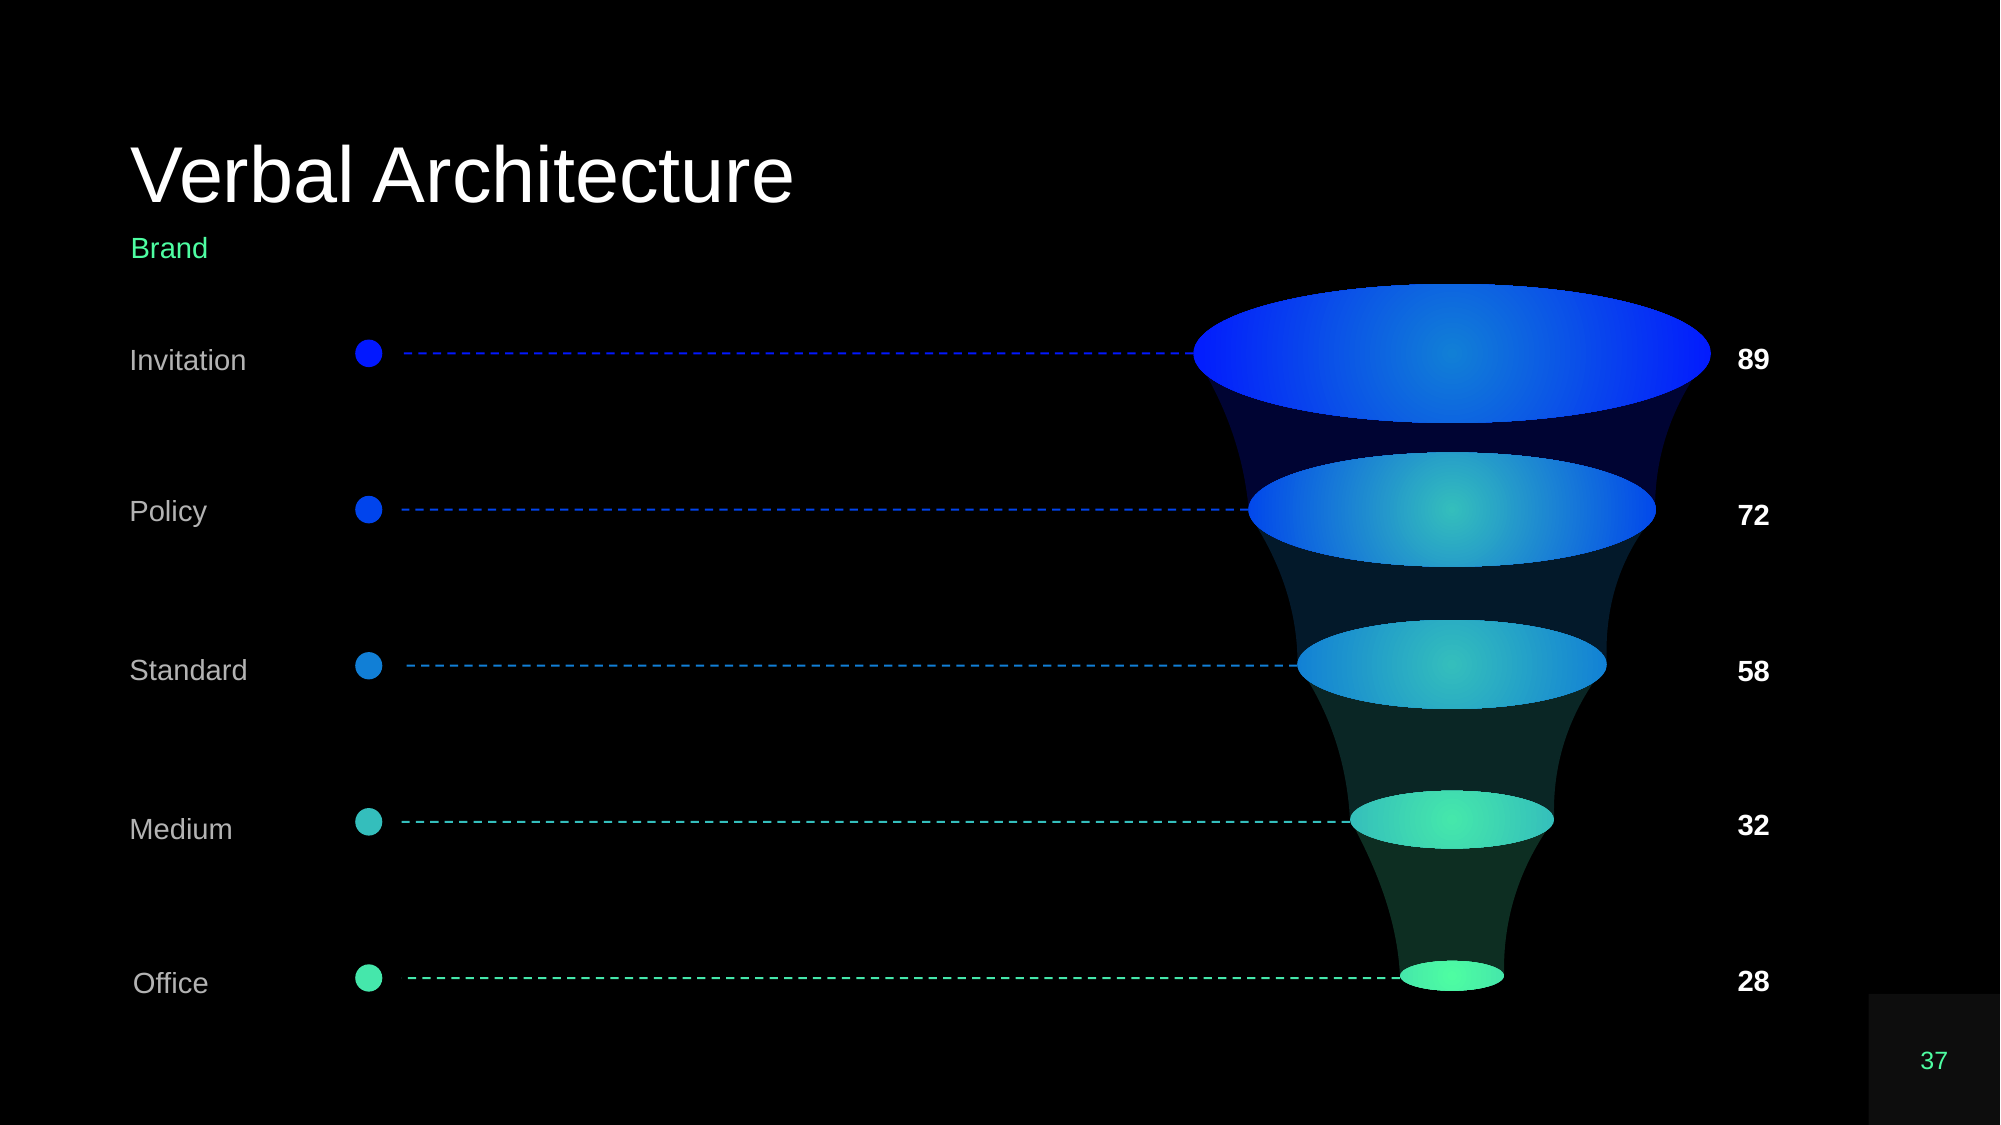

# Verbal Architecture
Brand

89
Invitation

Policy
72

Standard
58

32
Medium

28
Office

37